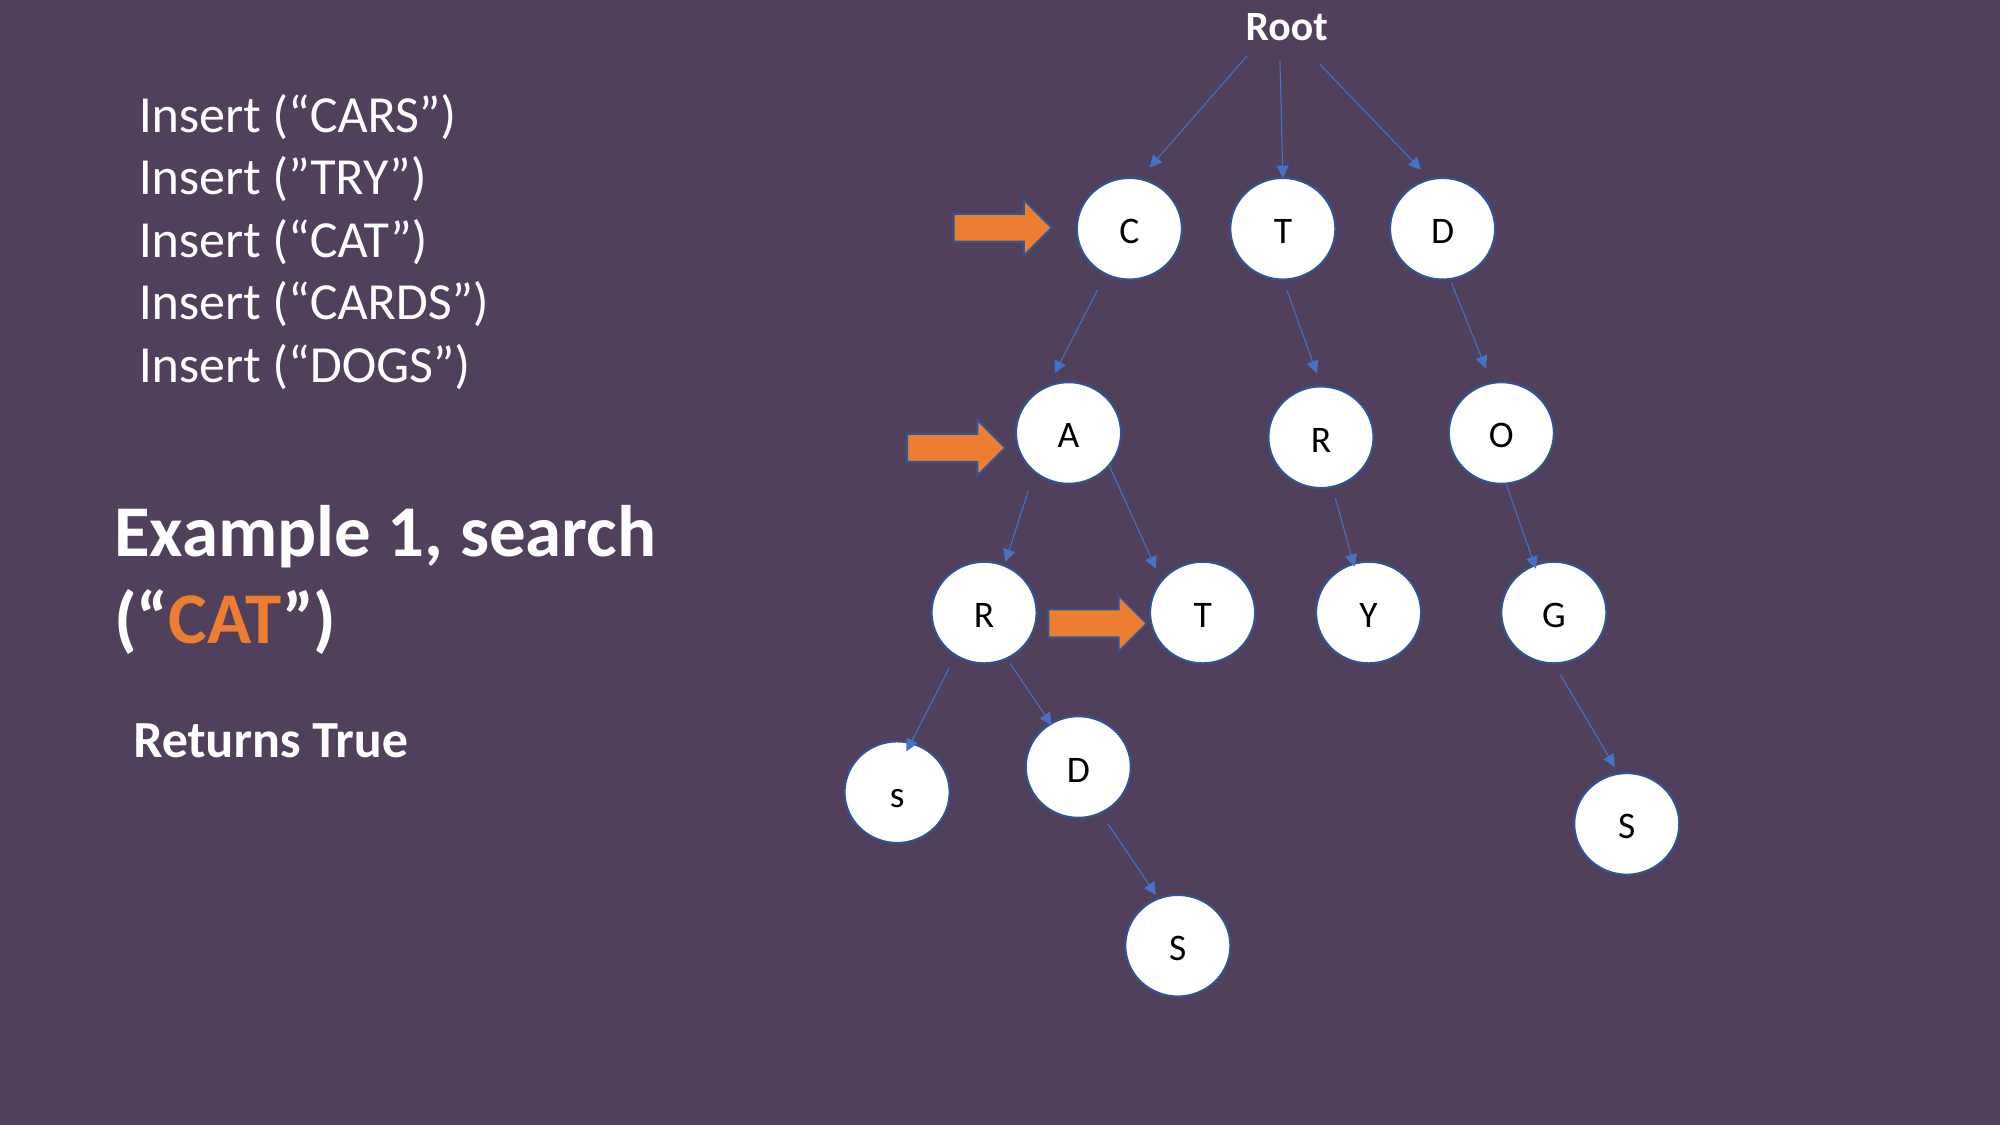

Root

Insert (“CARS”)
Insert (”TRY”)
Insert (“CAT”)
Insert (“CARDS”)
Insert (“DOGS”)
C
T
D

A
O
R

Example 1, search (“CAT”)
R
T
Y
G

Returns True
D
s

S
S